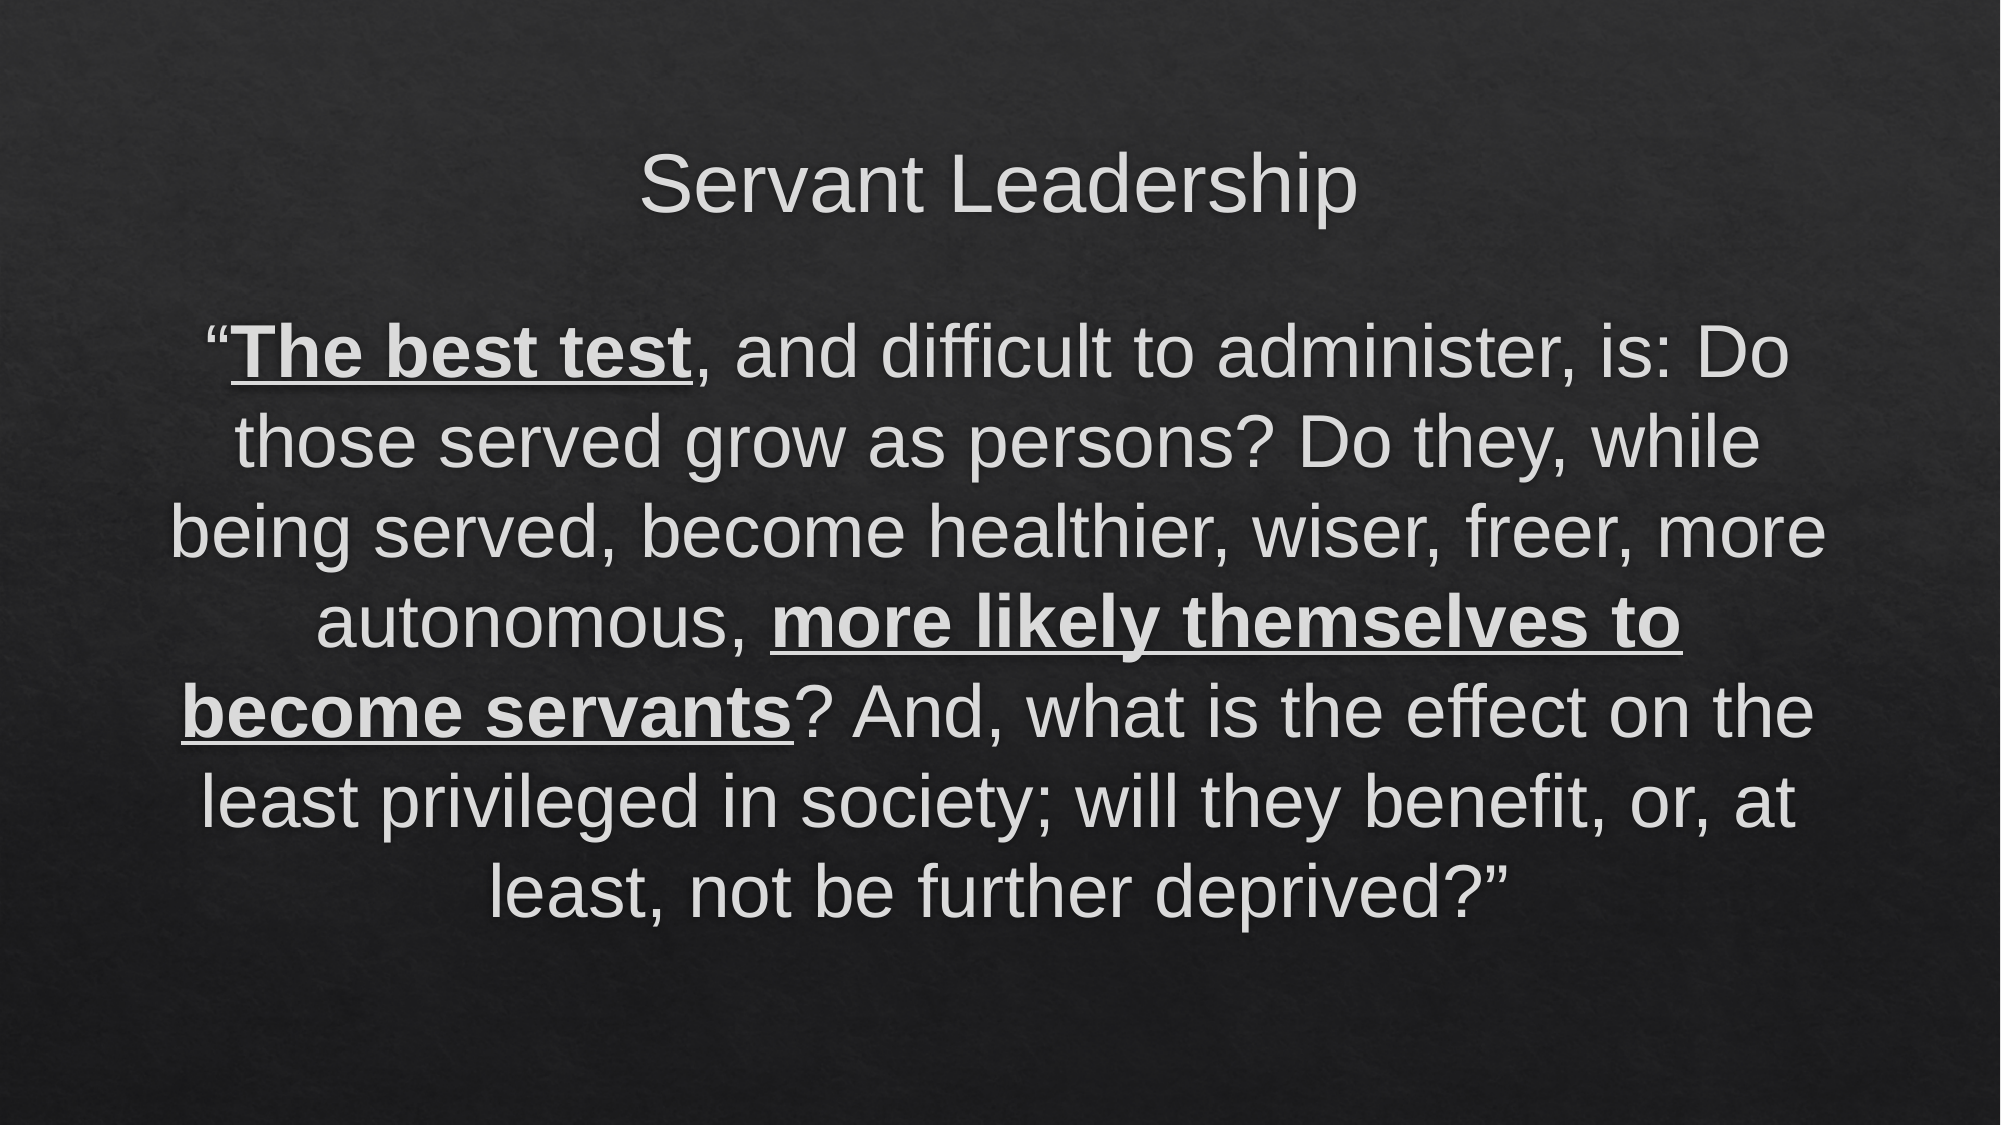

# Servant Leadership
“The best test, and difficult to administer, is: Do those served grow as persons? Do they, while being served, become healthier, wiser, freer, more autonomous, more likely themselves to become servants? And, what is the effect on the least privileged in society; will they benefit, or, at least, not be further deprived?”